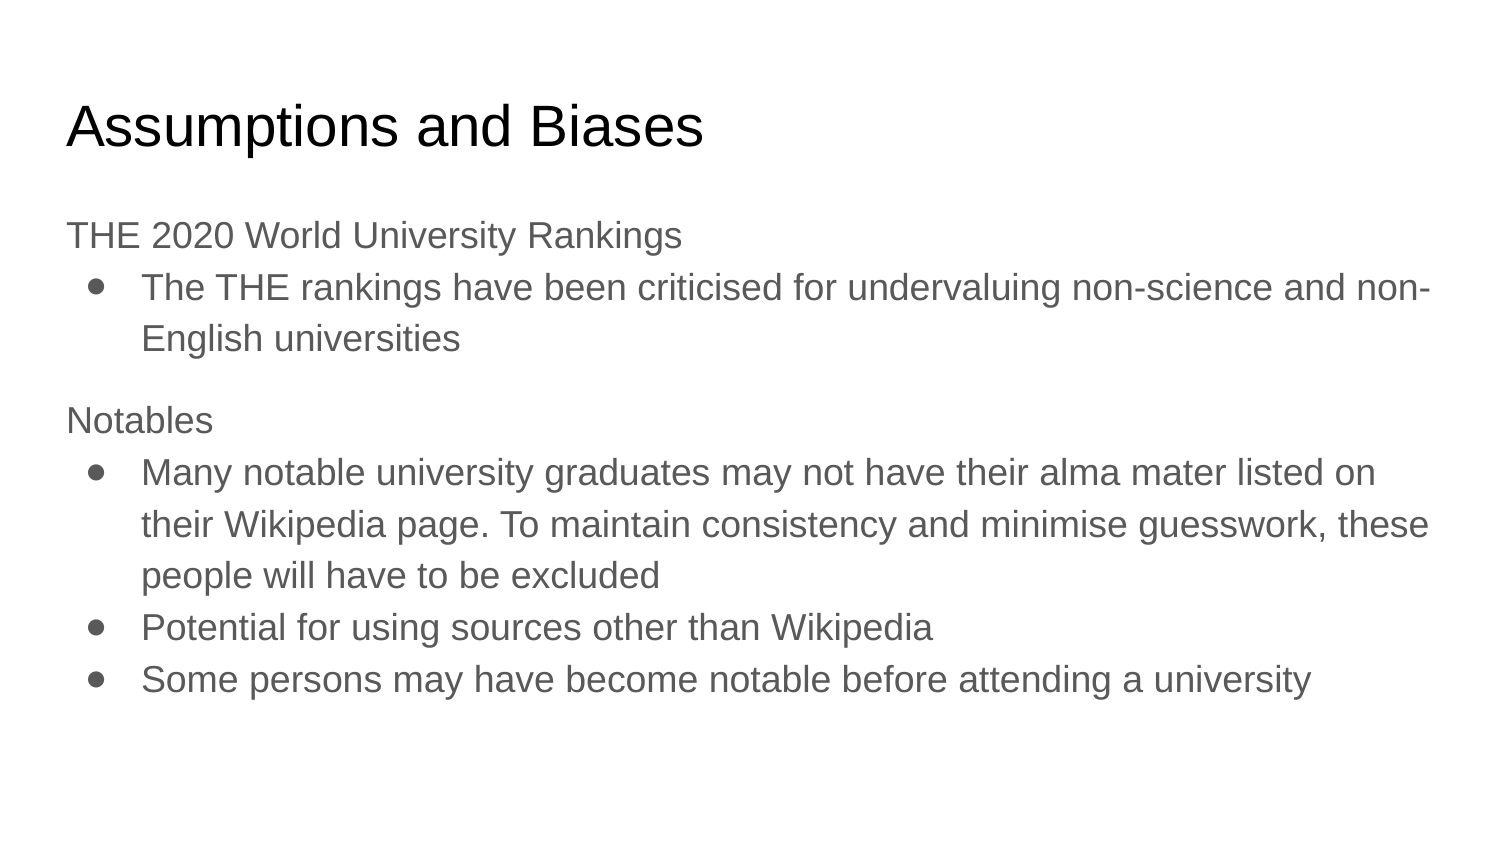

# Assumptions and Biases
THE 2020 World University Rankings
The THE rankings have been criticised for undervaluing non-science and non-English universities
Notables
Many notable university graduates may not have their alma mater listed on their Wikipedia page. To maintain consistency and minimise guesswork, these people will have to be excluded
Potential for using sources other than Wikipedia
Some persons may have become notable before attending a university